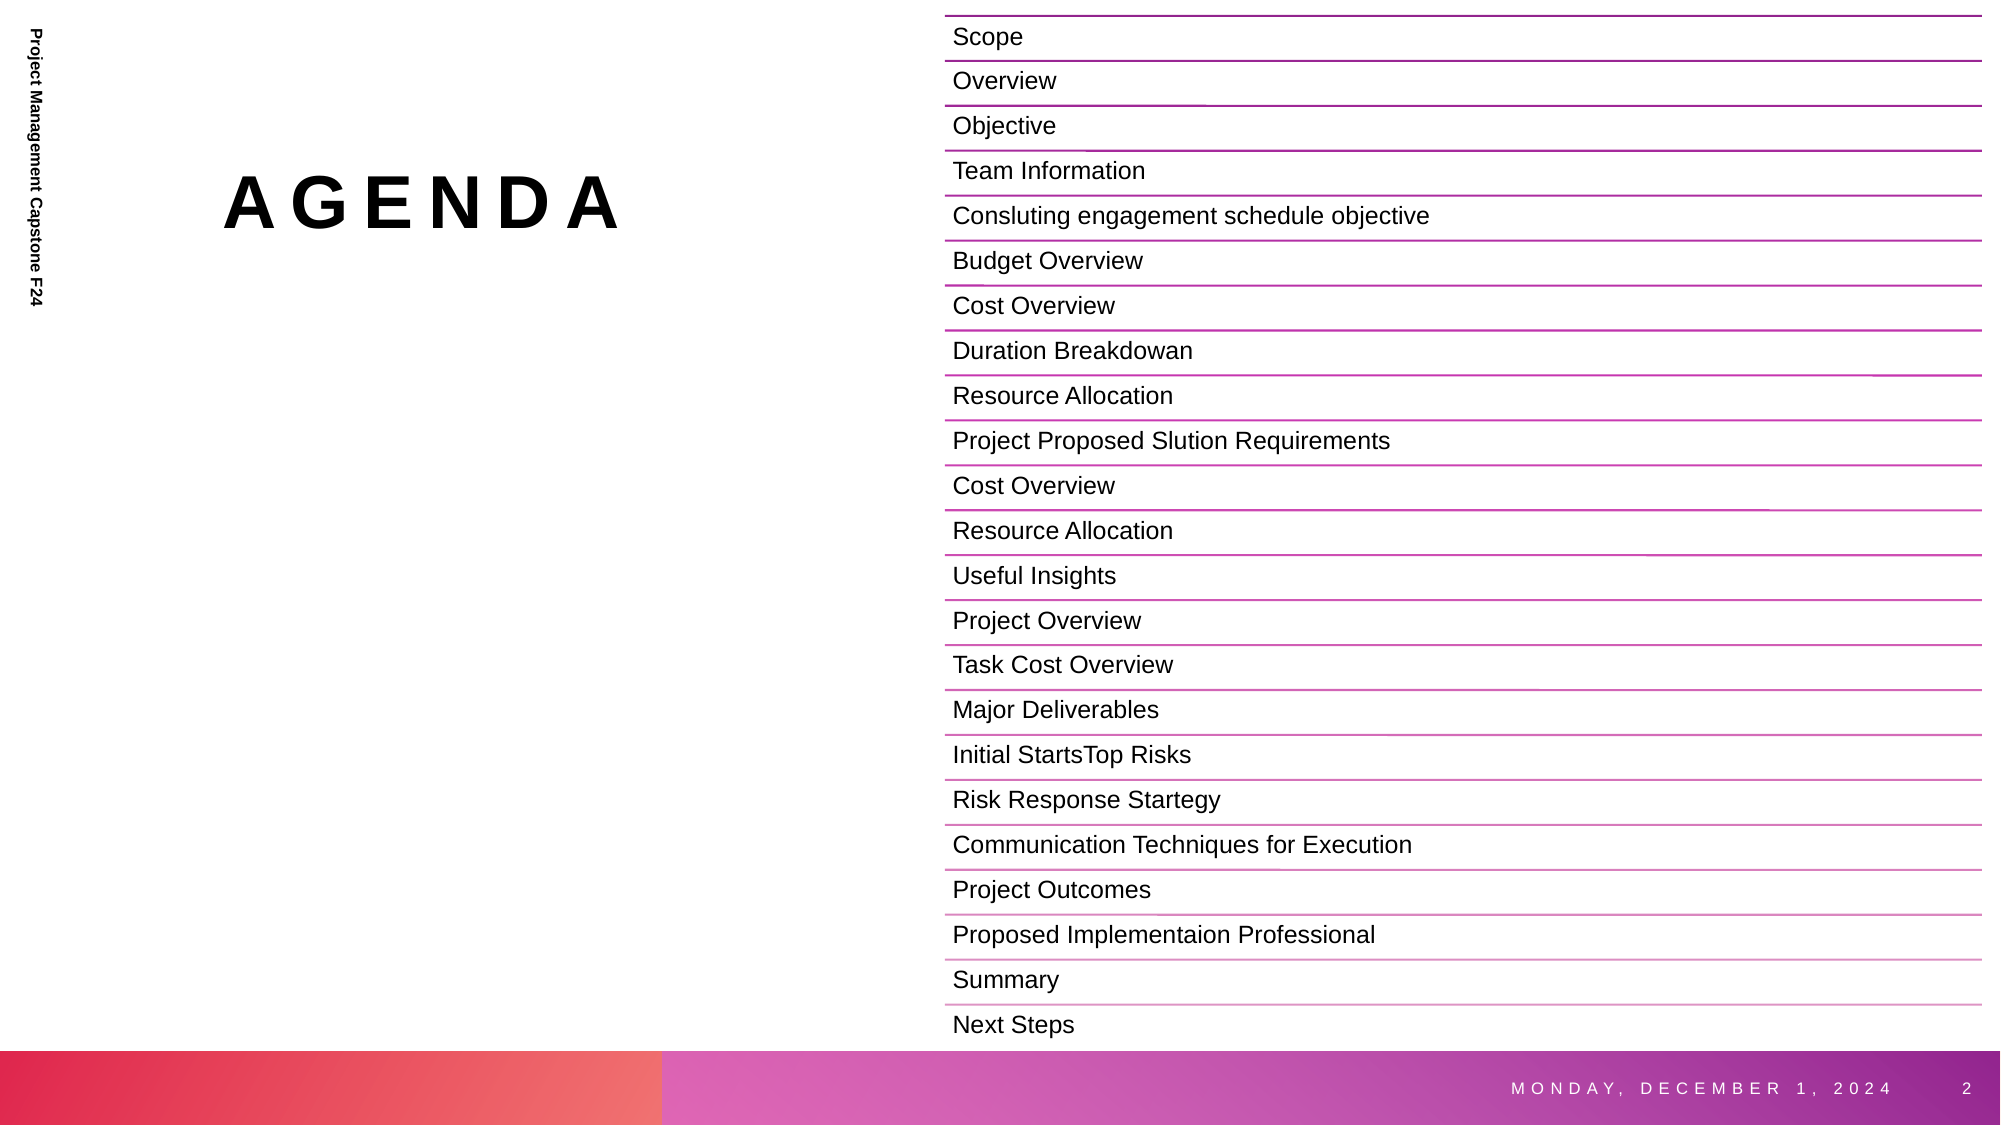

Scope
Overview
Objective
Team Information
Consluting engagement schedule objective
Budget Overview
Cost Overview
Duration Breakdowan
Resource Allocation
Project Proposed Slution Requirements
Cost Overview
Resource Allocation
Useful Insights
Project Overview
Task Cost Overview
Major Deliverables
Initial StartsTop Risks
Risk Response Startegy
Communication Techniques for Execution
Project Outcomes
Proposed Implementaion Professional
Summary
Next Steps
# Agenda
Project Management Capstone F24

2
Monday, December 1, 2024